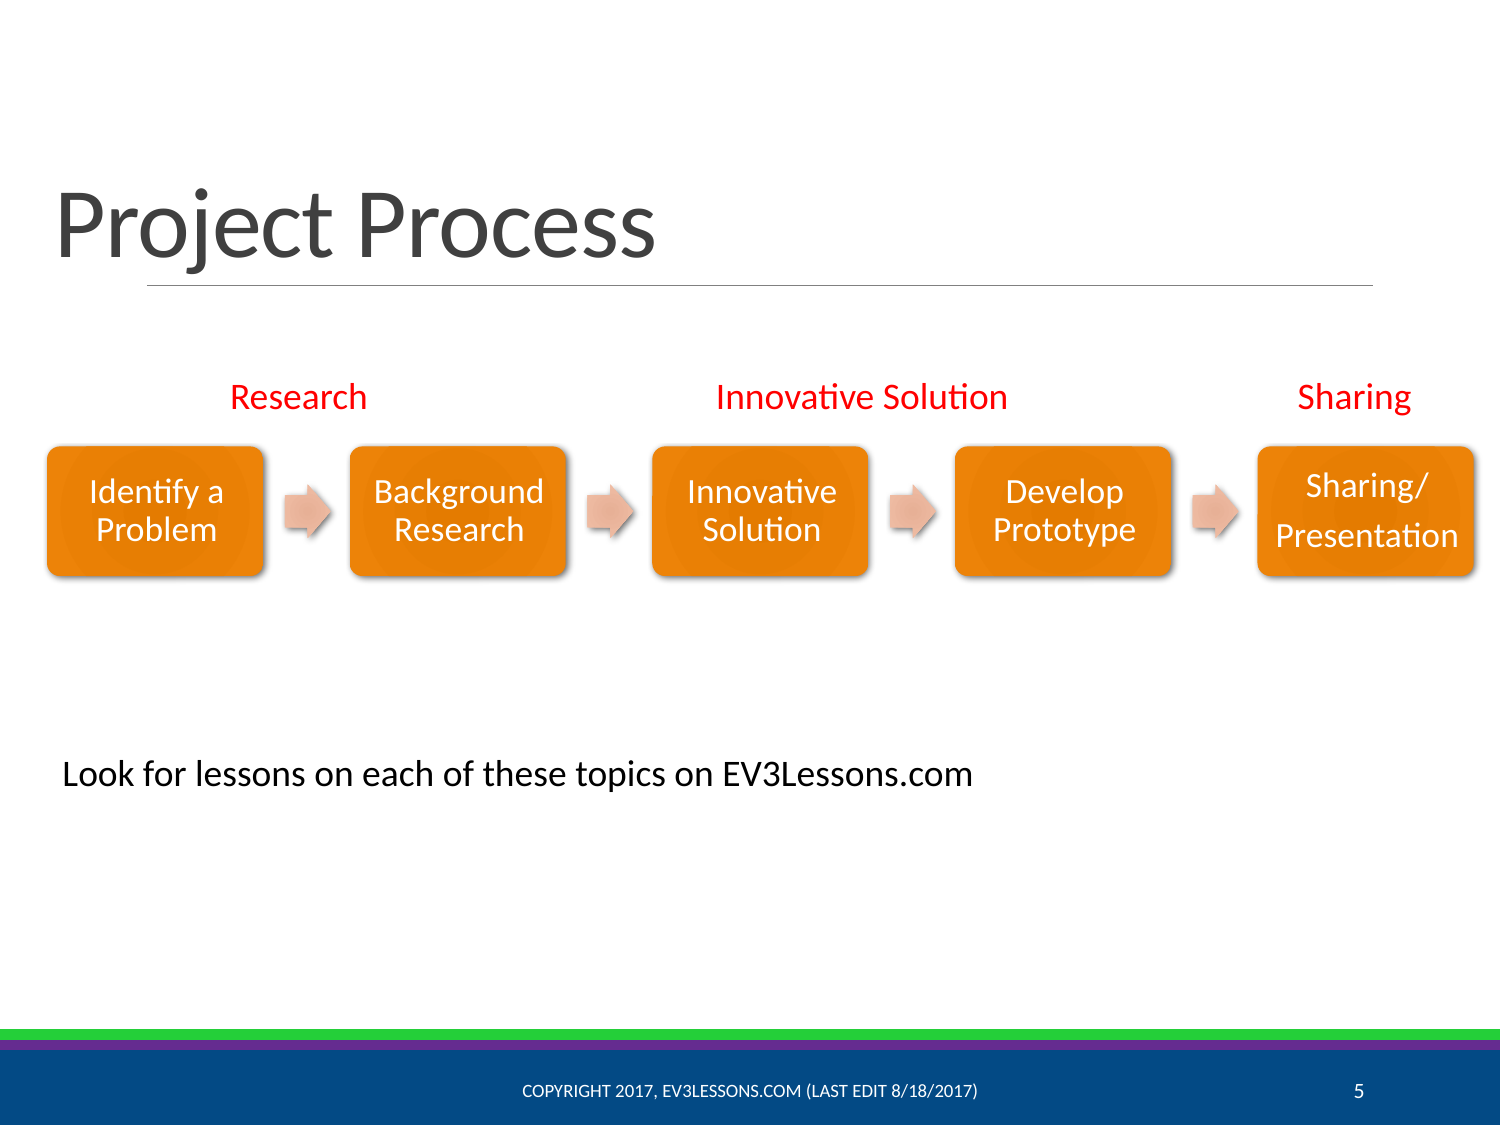

# Project Process
Identify a Problem

Background Research

Innovative Solution

Develop Prototype

Sharing/
Presentation
Research
Innovative Solution
Sharing
Look for lessons on each of these topics on EV3Lessons.com
Copyright 2017, EV3Lessons.com (Last Edit 8/18/2017)
5